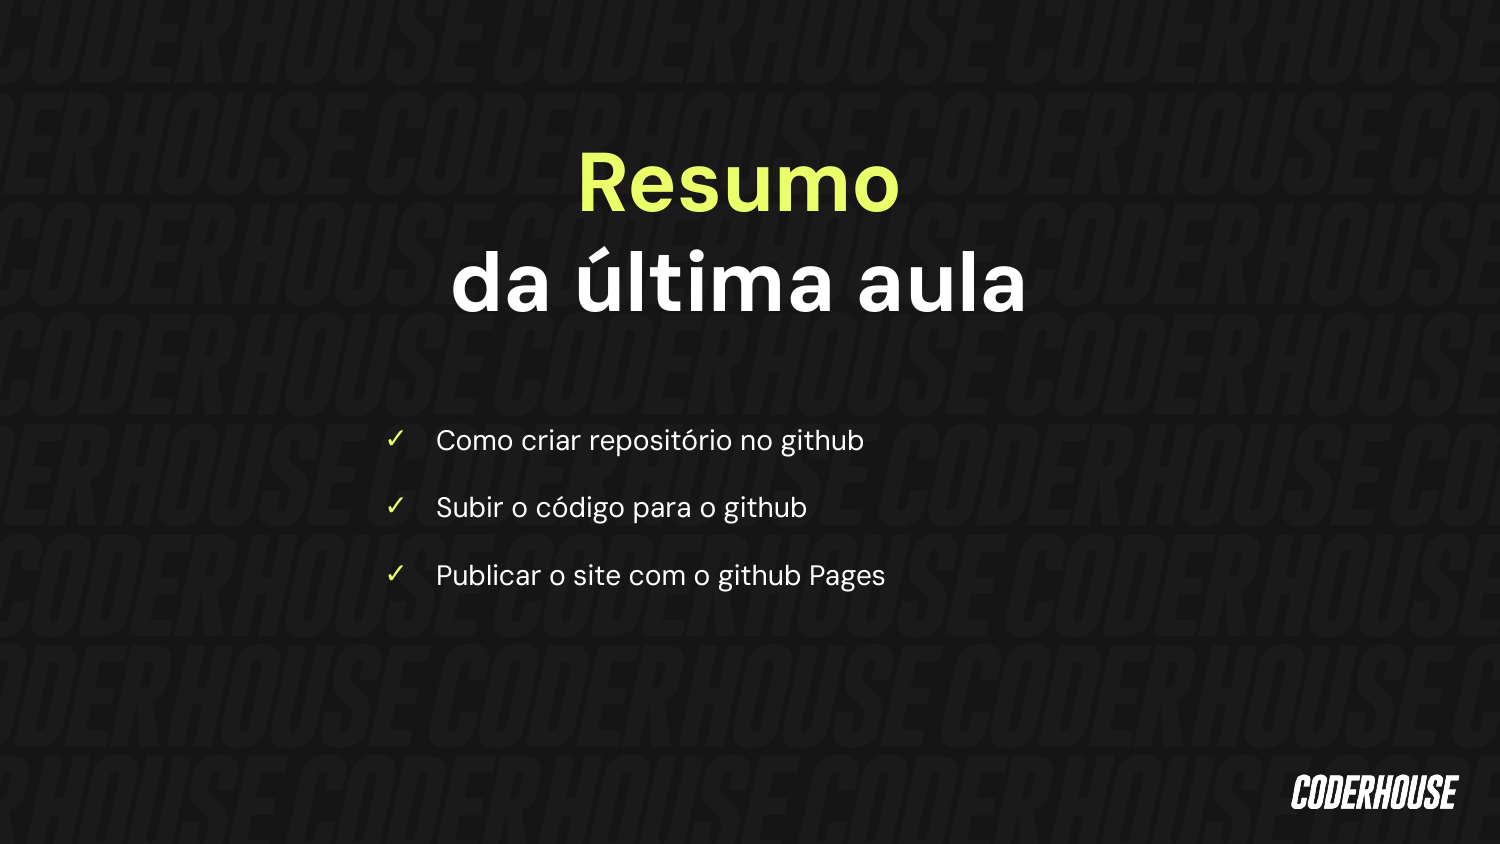

Resumo
da última aula
Como criar repositório no github

Subir o código para o github

Publicar o site com o github Pages